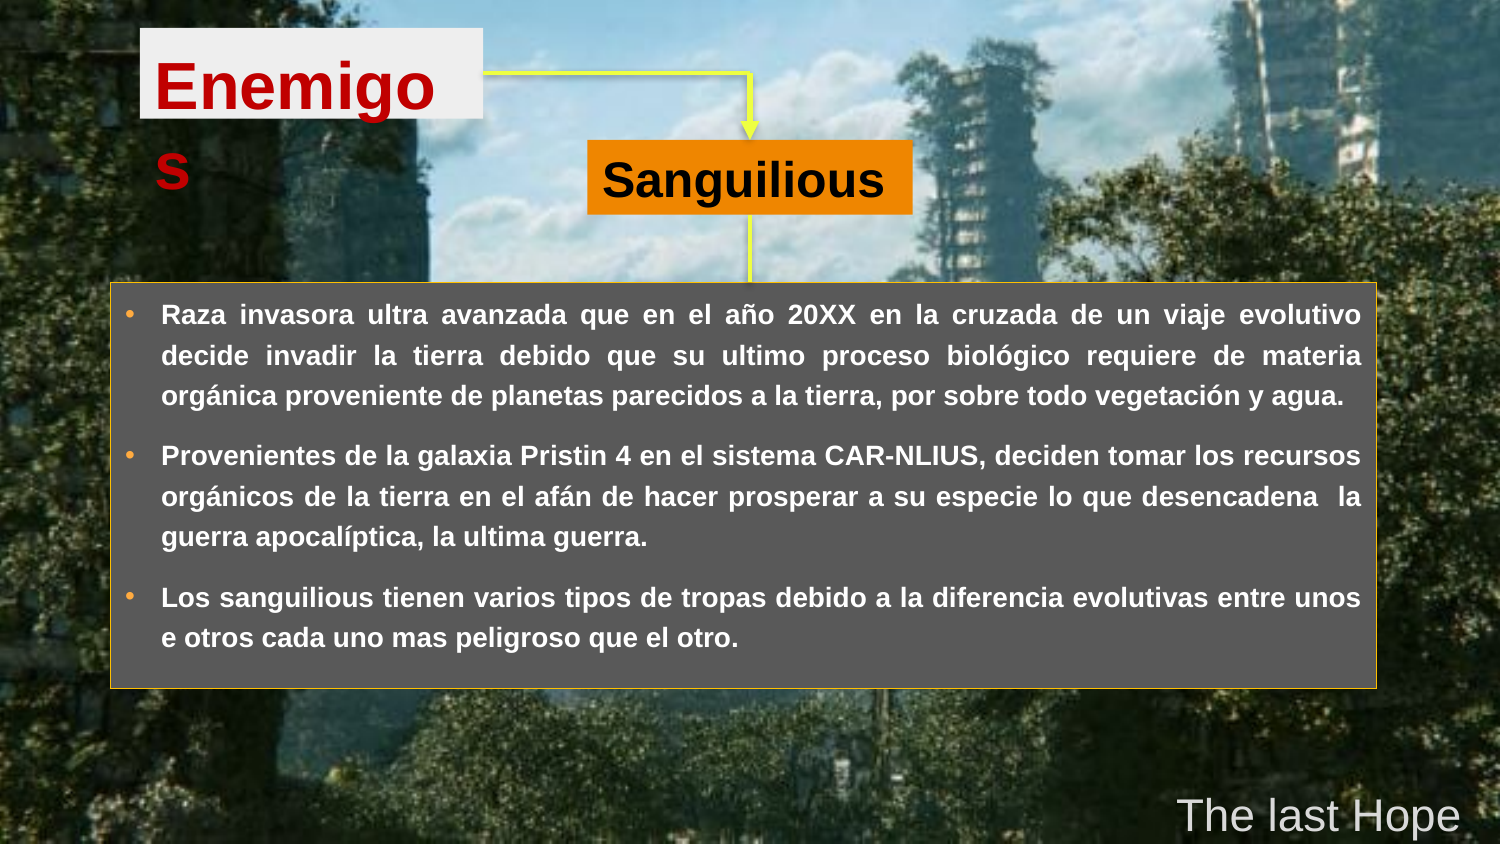

Enemigos
Sanguilious
Raza invasora ultra avanzada que en el año 20XX en la cruzada de un viaje evolutivo decide invadir la tierra debido que su ultimo proceso biológico requiere de materia orgánica proveniente de planetas parecidos a la tierra, por sobre todo vegetación y agua.
Provenientes de la galaxia Pristin 4 en el sistema CAR-NLIUS, deciden tomar los recursos orgánicos de la tierra en el afán de hacer prosperar a su especie lo que desencadena  la guerra apocalíptica, la ultima guerra.
Los sanguilious tienen varios tipos de tropas debido a la diferencia evolutivas entre unos e otros cada uno mas peligroso que el otro.
The last Hope